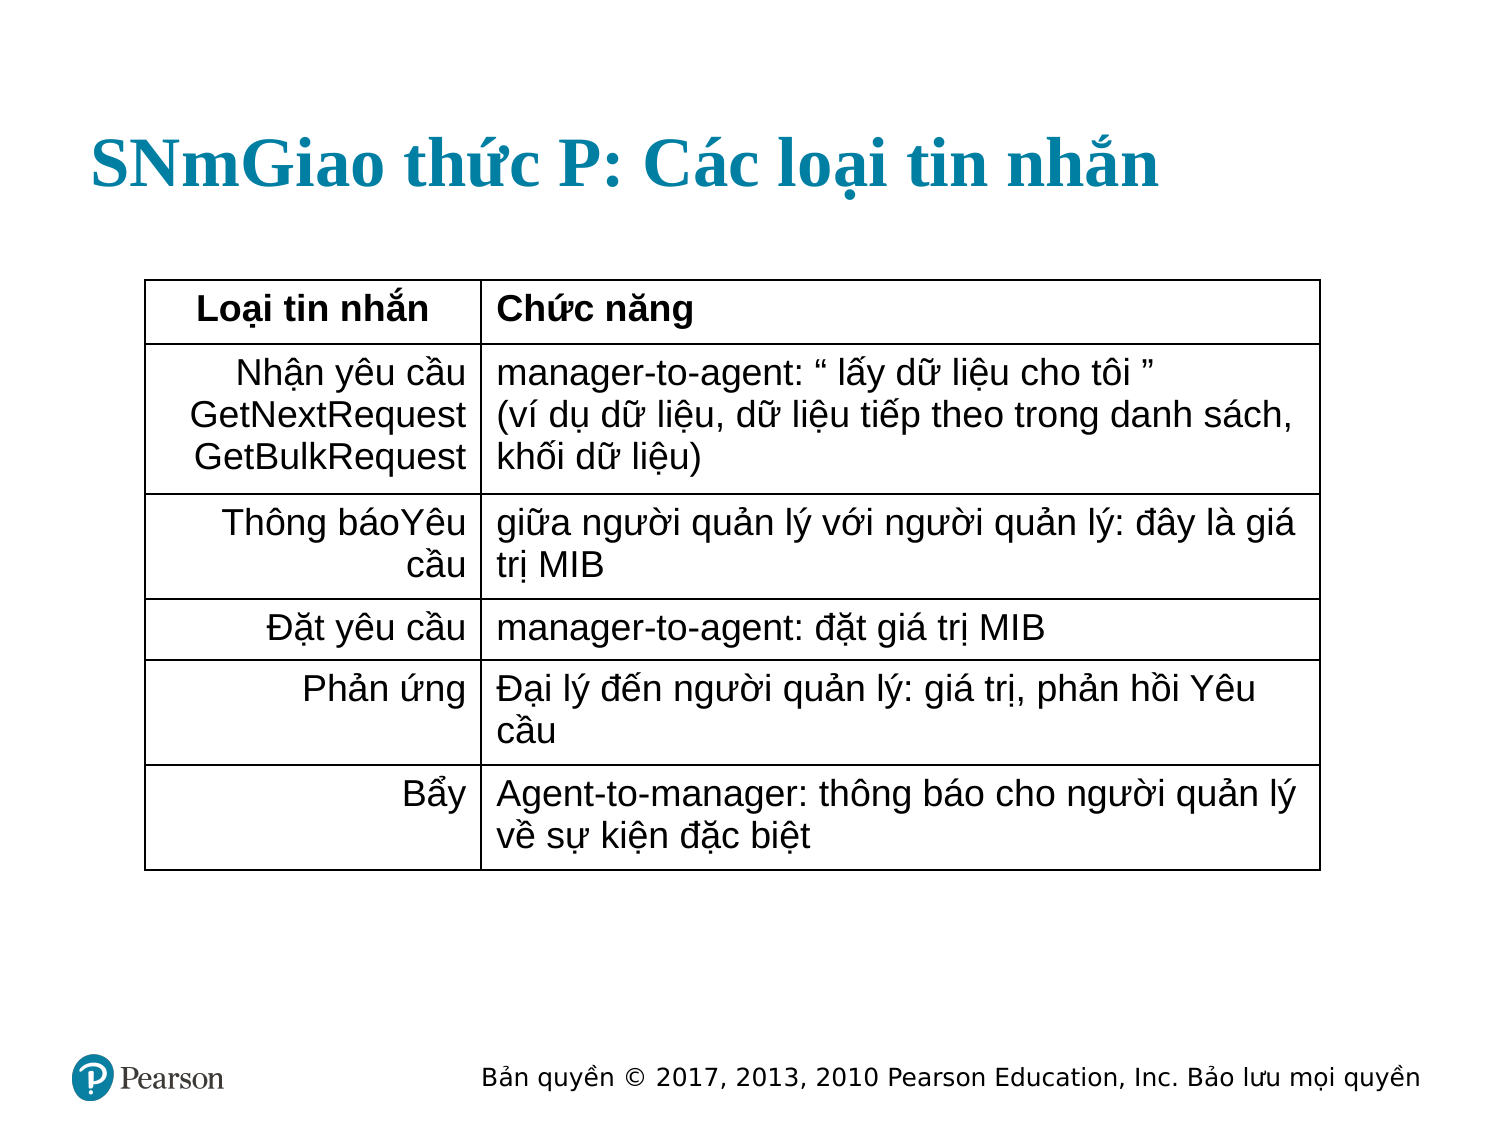

# S N m Giao thức P: Các loại tin nhắn
| Loại tin nhắn | Chức năng |
| --- | --- |
| Nhận yêu cầu GetNextRequest GetBulkRequest | manager-to-agent: “ lấy dữ liệu cho tôi ” (ví dụ dữ liệu, dữ liệu tiếp theo trong danh sách, khối dữ liệu) |
| Thông báoYêu cầu | giữa người quản lý với người quản lý: đây là giá trị MIB |
| Đặt yêu cầu | manager-to-agent: đặt giá trị MIB |
| Phản ứng | Đại lý đến người quản lý: giá trị, phản hồi Yêu cầu |
| Bẩy | Agent-to-manager: thông báo cho người quản lý về sự kiện đặc biệt |